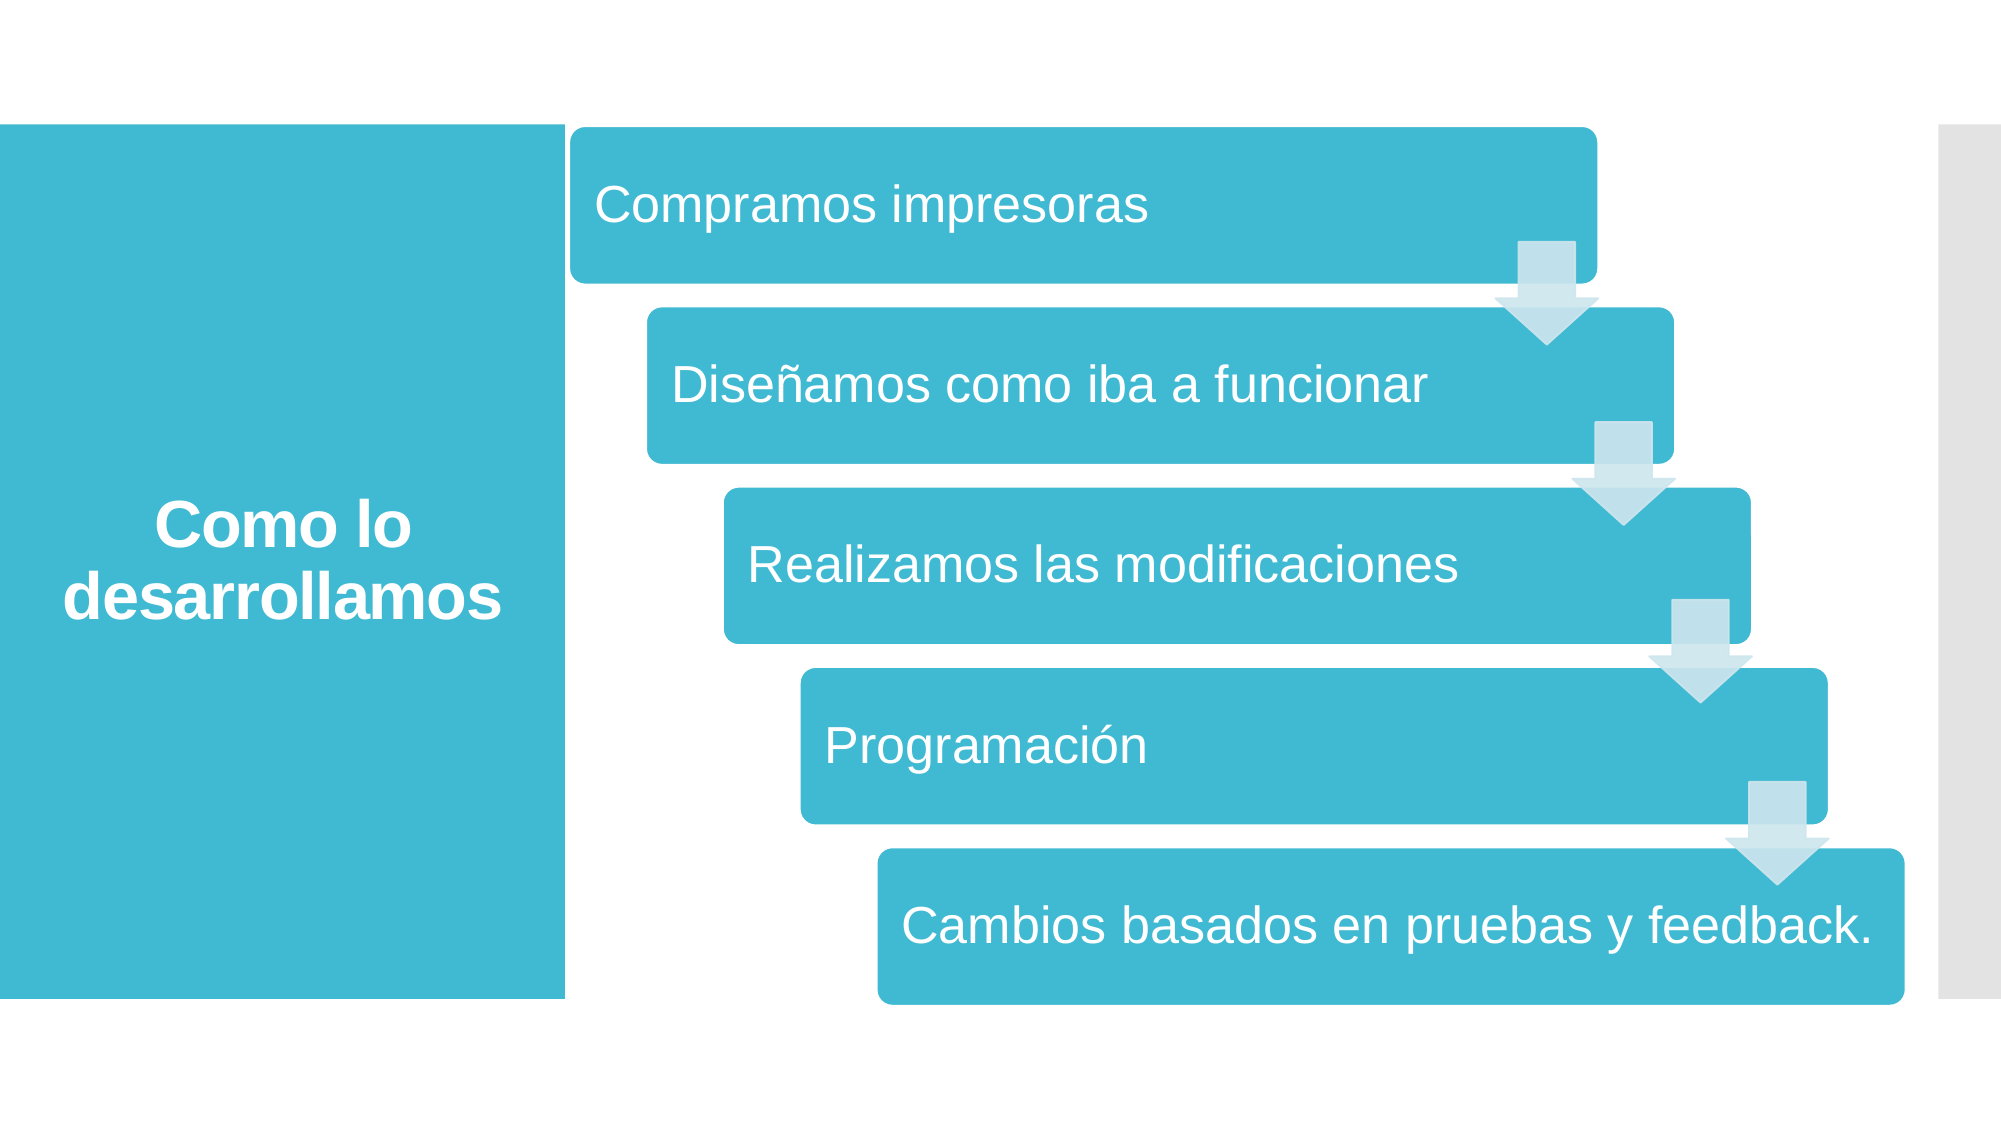

Compramos impresoras
Diseñamos como iba a funcionar
Realizamos las modificaciones
Programación
Cambios basados en pruebas y feedback.

# Como lo desarrollamos